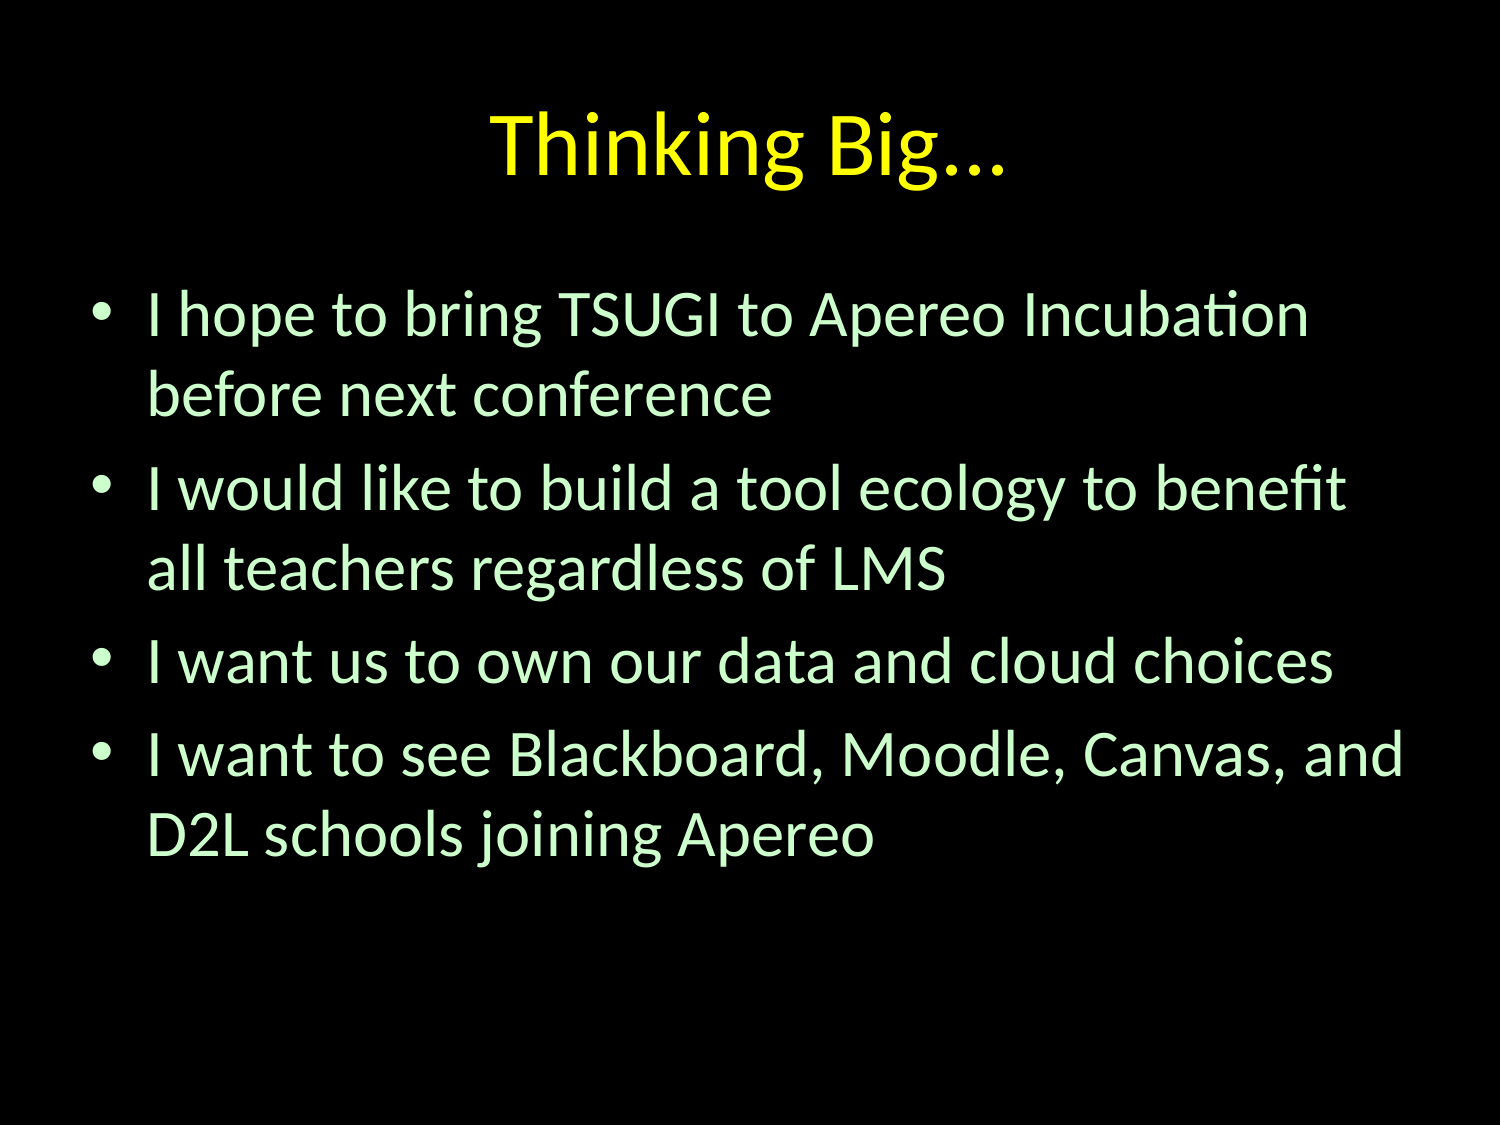

# Thinking Big...
I hope to bring TSUGI to Apereo Incubation before next conference
I would like to build a tool ecology to benefit all teachers regardless of LMS
I want us to own our data and cloud choices
I want to see Blackboard, Moodle, Canvas, and D2L schools joining Apereo